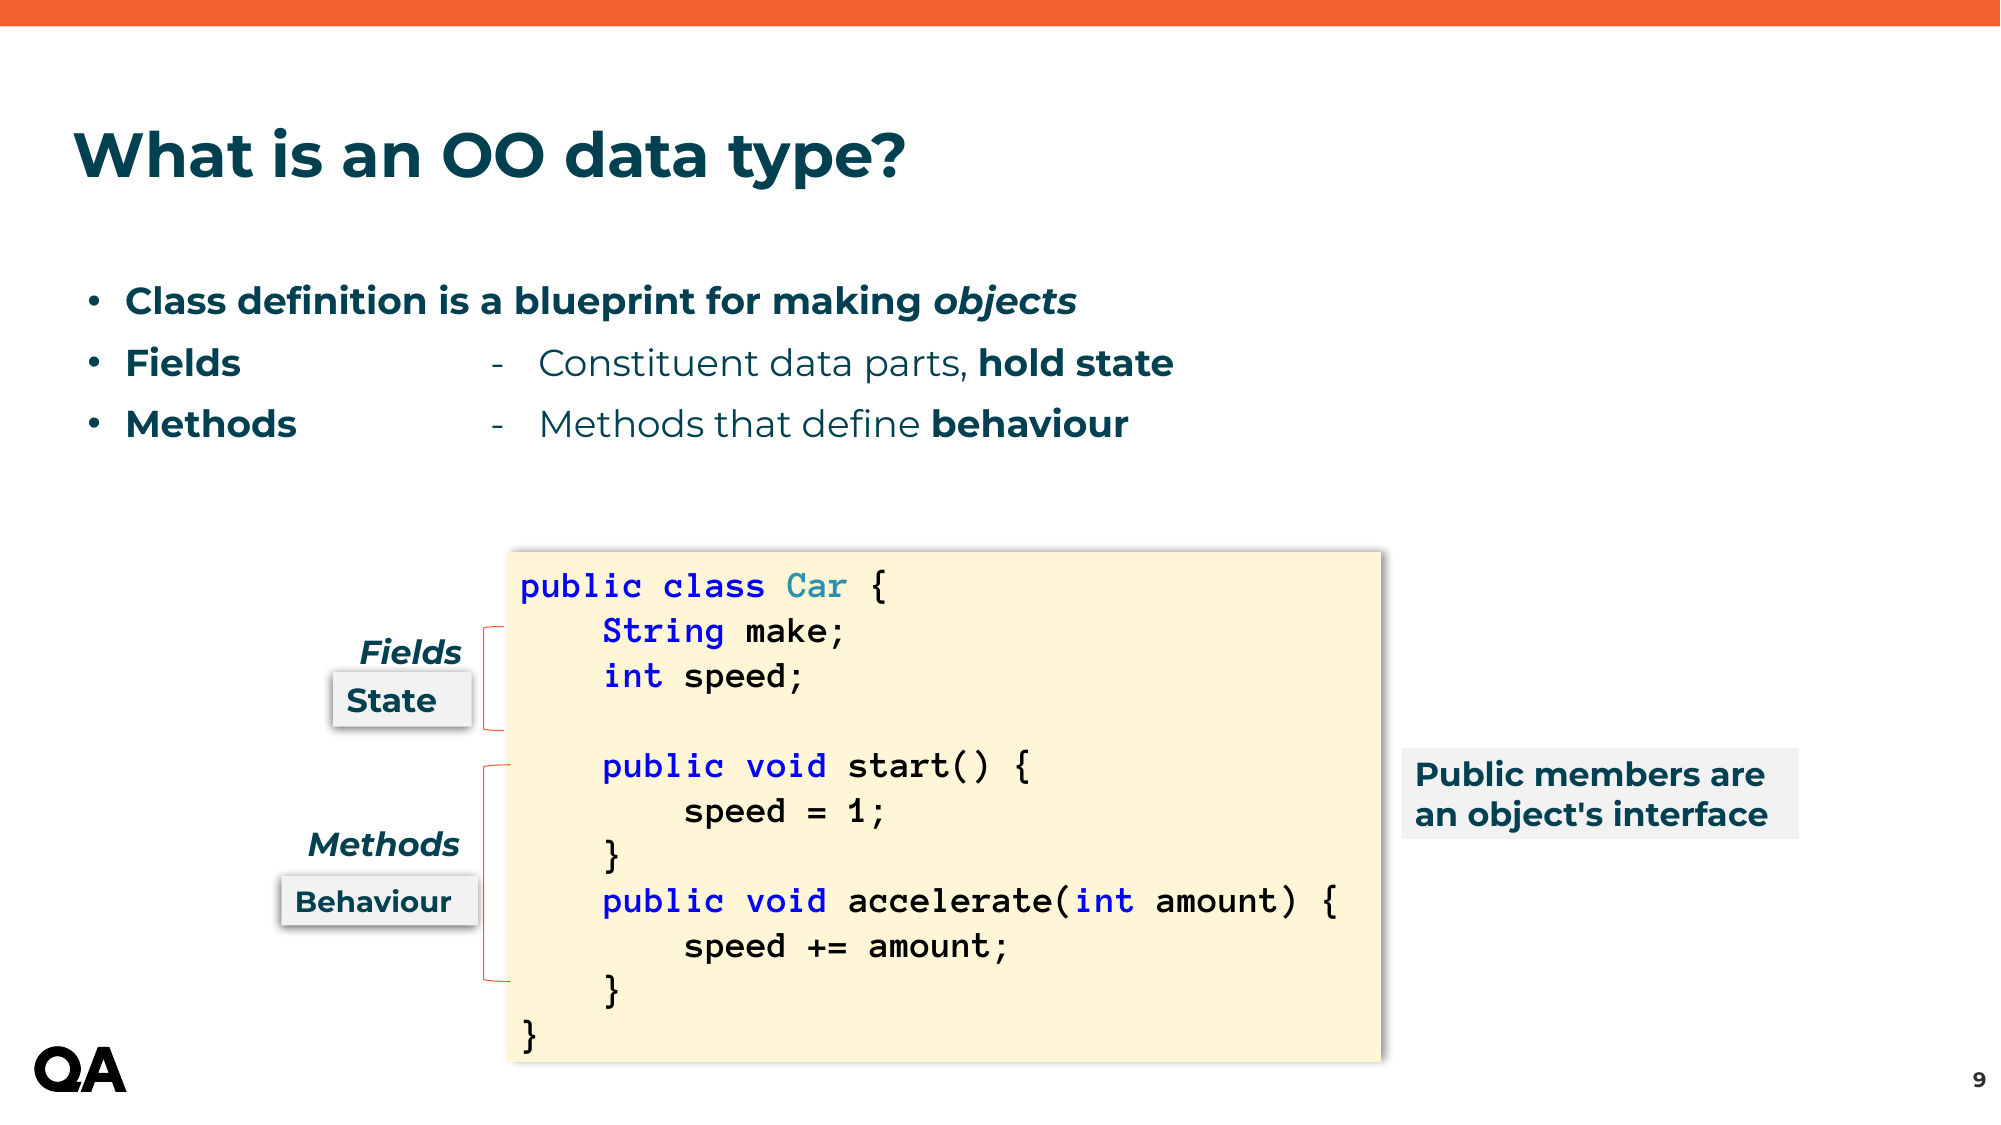

# What is an OO data type?
Class definition is a blueprint for making objects
Fields	-	Constituent data parts, hold state
Methods	- 	Methods that define behaviour
public class Car {
    String make;
    int speed;

    public void start() {
        speed = 1;
    }
    public void accelerate(int amount) {
        speed += amount;
    }
}
Fields

State
Public members are
an object's interface

Methods
Behaviour
9